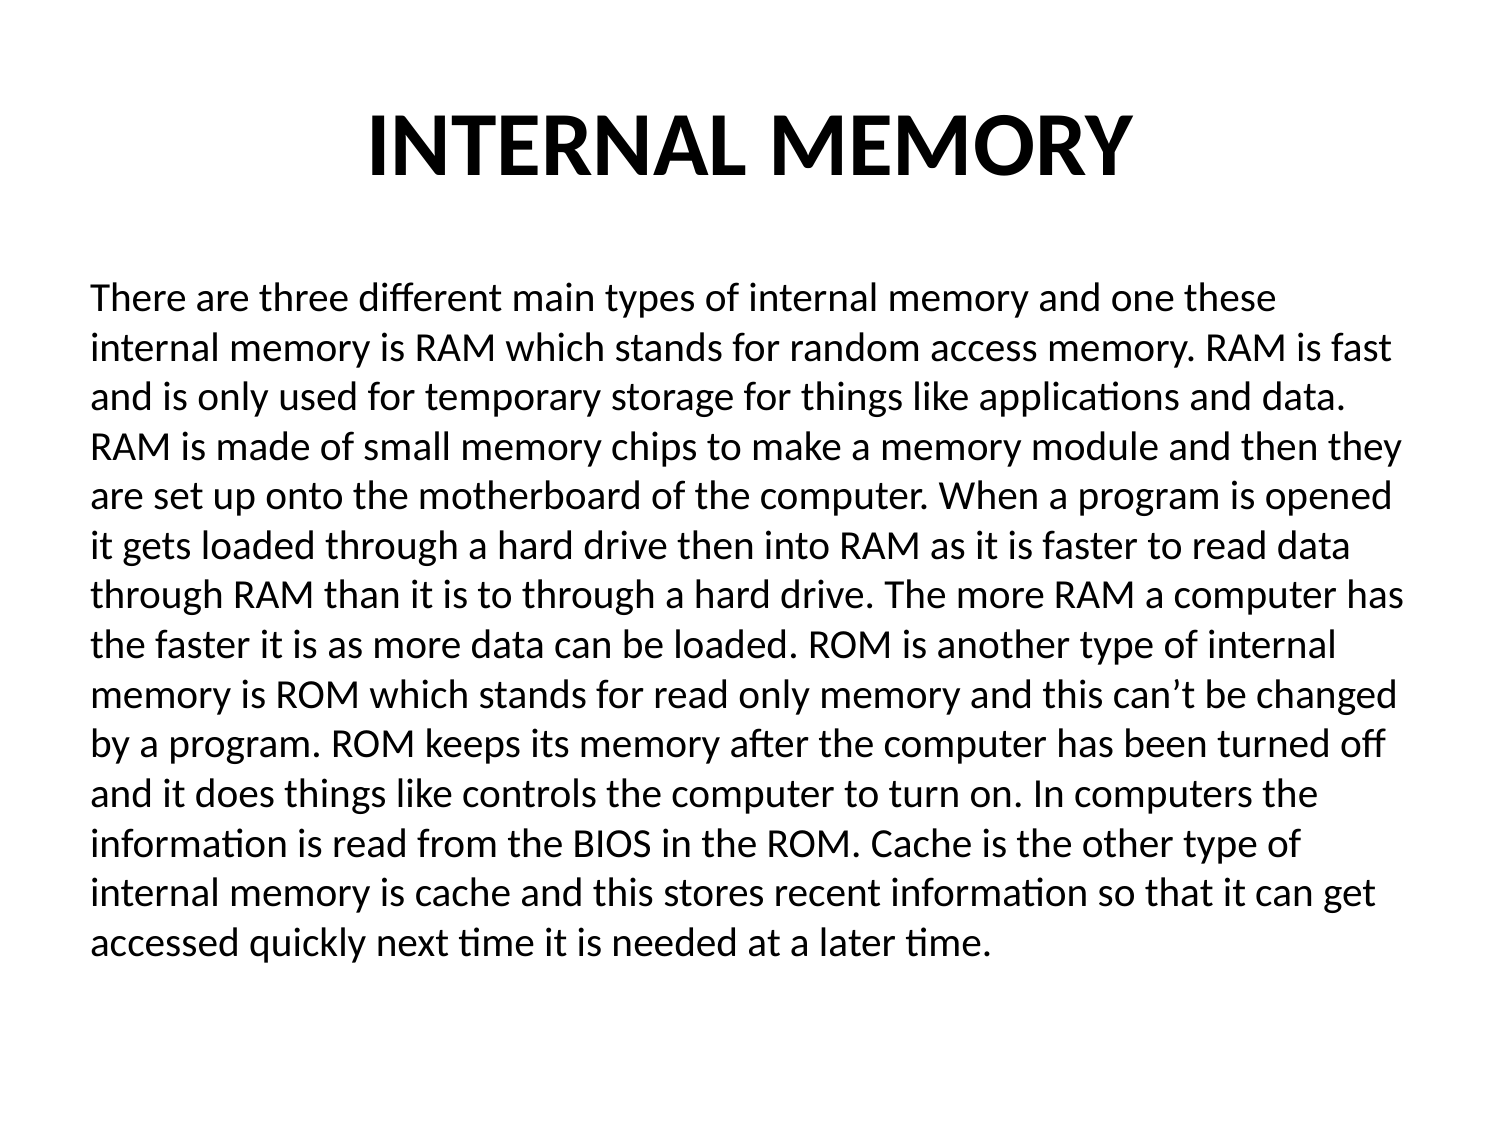

# INTERNAL MEMORY
There are three different main types of internal memory and one these internal memory is RAM which stands for random access memory. RAM is fast and is only used for temporary storage for things like applications and data. RAM is made of small memory chips to make a memory module and then they are set up onto the motherboard of the computer. When a program is opened it gets loaded through a hard drive then into RAM as it is faster to read data through RAM than it is to through a hard drive. The more RAM a computer has the faster it is as more data can be loaded. ROM is another type of internal memory is ROM which stands for read only memory and this can’t be changed by a program. ROM keeps its memory after the computer has been turned off and it does things like controls the computer to turn on. In computers the information is read from the BIOS in the ROM. Cache is the other type of internal memory is cache and this stores recent information so that it can get accessed quickly next time it is needed at a later time.